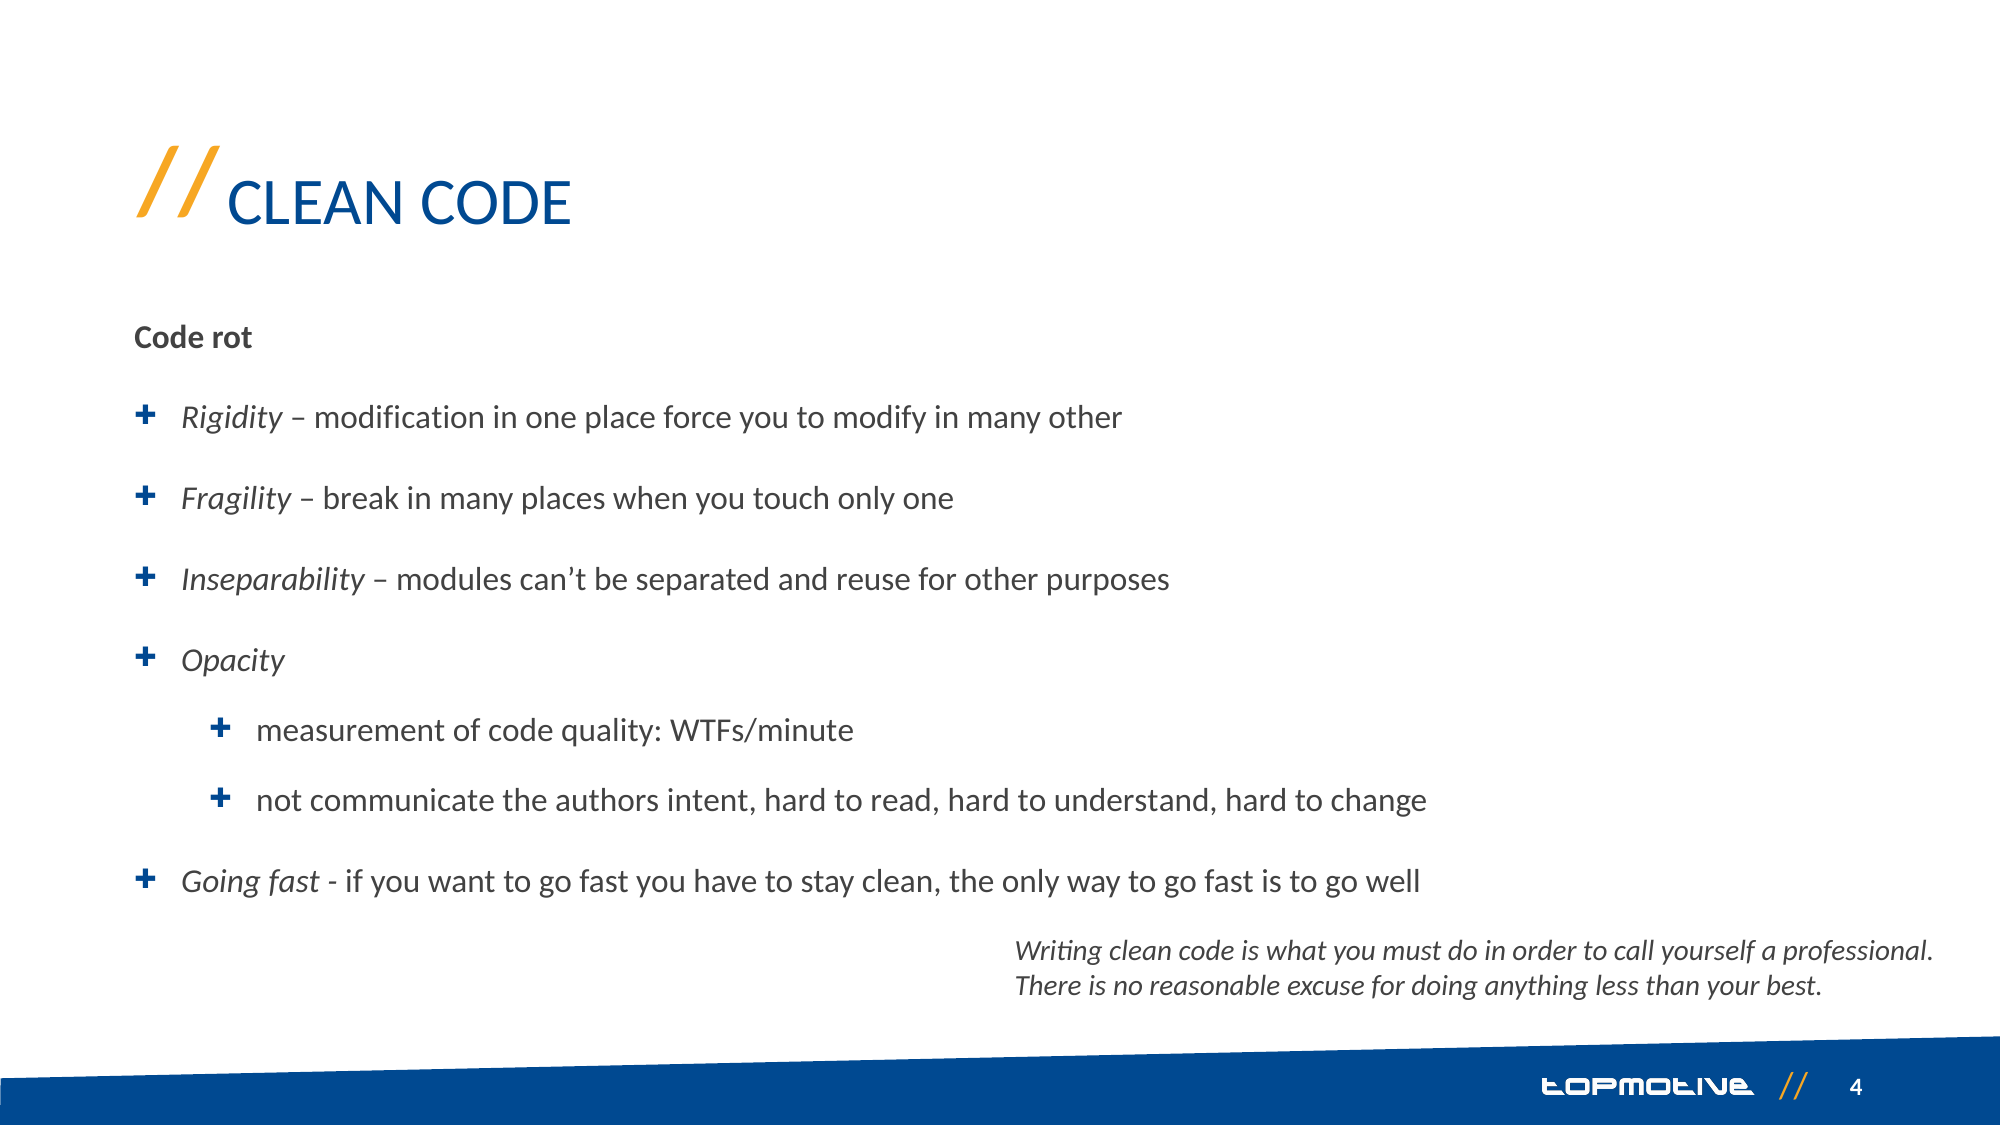

# Clean code
Code rot
Rigidity – modification in one place force you to modify in many other
Fragility – break in many places when you touch only one
Inseparability – modules can’t be separated and reuse for other purposes
Opacity
measurement of code quality: WTFs/minute
not communicate the authors intent, hard to read, hard to understand, hard to change
Going fast - if you want to go fast you have to stay clean, the only way to go fast is to go well
Writing clean code is what you must do in order to call yourself a professional.
There is no reasonable excuse for doing anything less than your best.
4